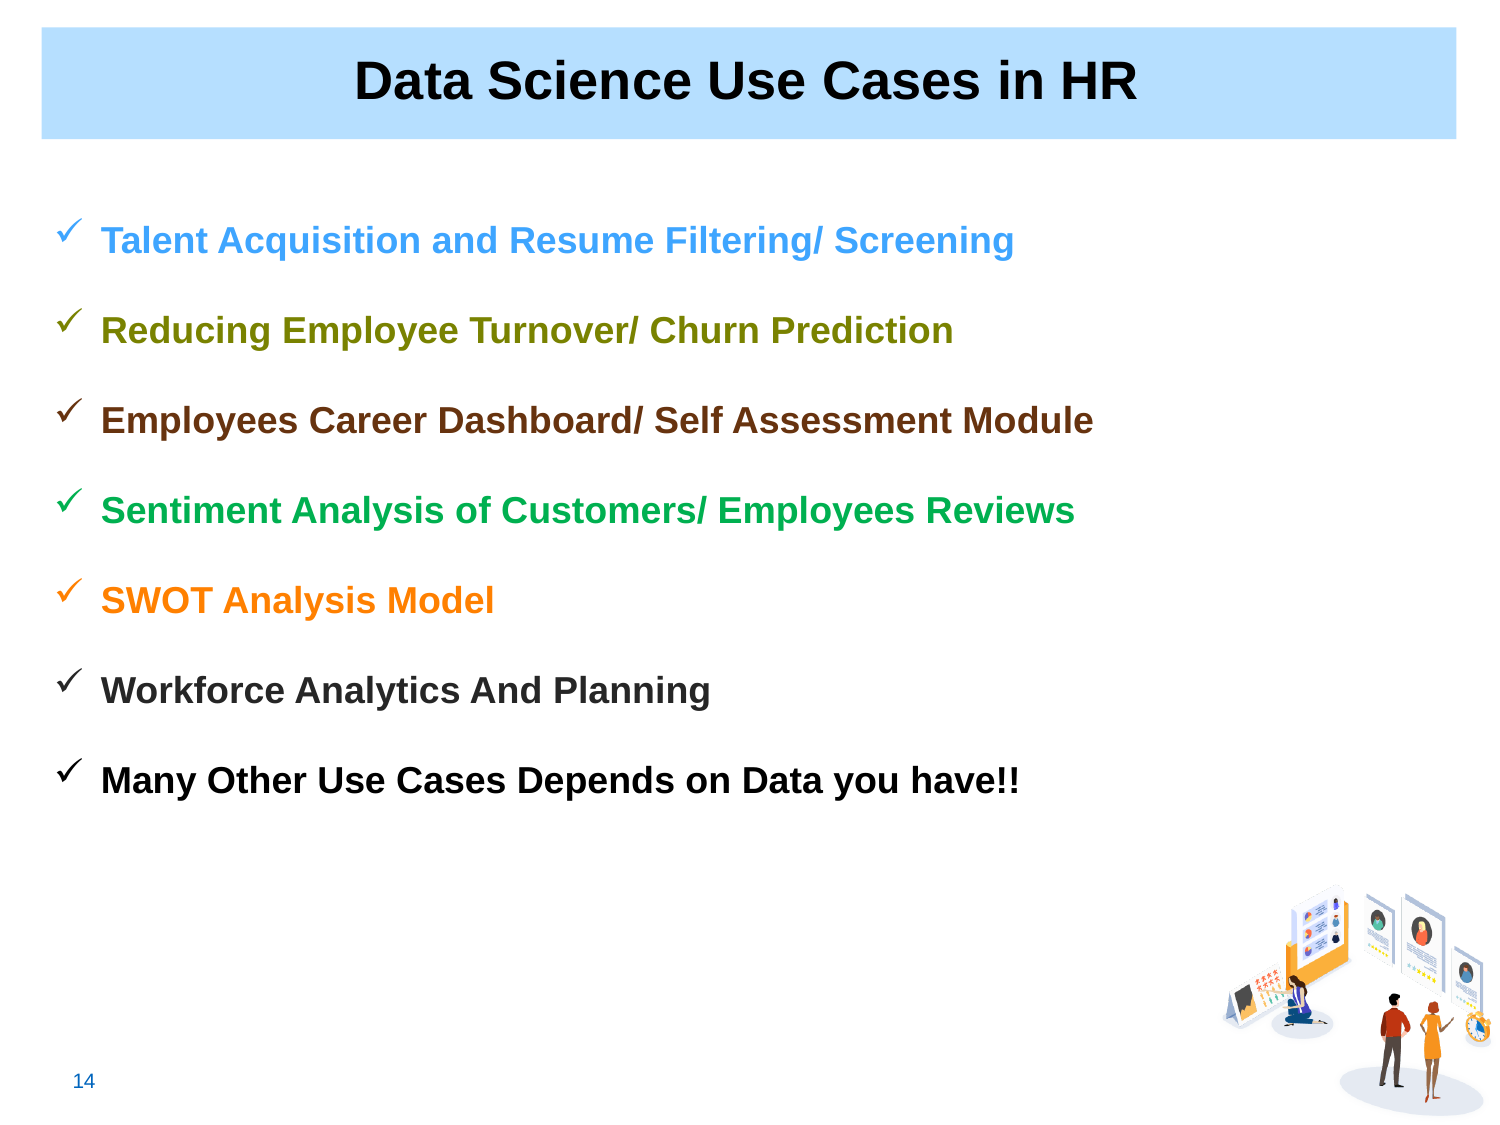

# Data Science Use Cases in HR

Talent Acquisition and Resume Filtering/ Screening
Reducing Employee Turnover/ Churn Prediction
Employees Career Dashboard/ Self Assessment Module
Sentiment Analysis of Customers/ Employees Reviews
SWOT Analysis Model
Workforce Analytics And Planning
Many Other Use Cases Depends on Data you have!!